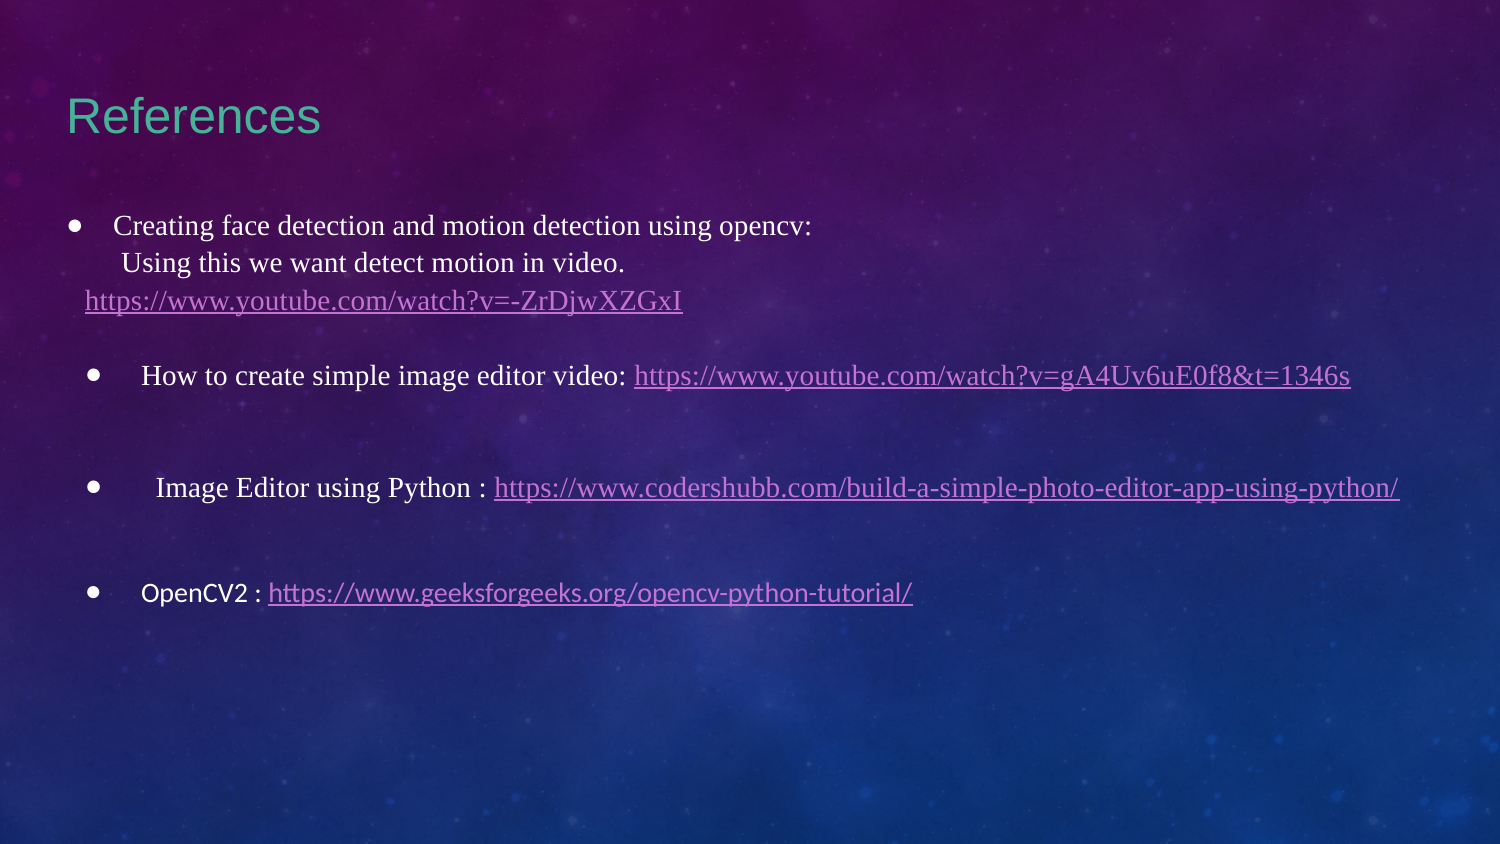

# References
Creating face detection and motion detection using opencv:
     Using this we want detect motion in video.
https://www.youtube.com/watch?v=-ZrDjwXZGxI

How to create simple image editor video: https://www.youtube.com/watch?v=gA4Uv6uE0f8&t=1346s

  Image Editor using Python : https://www.codershubb.com/build-a-simple-photo-editor-app-using-python/

OpenCV2 : https://www.geeksforgeeks.org/opencv-python-tutorial/